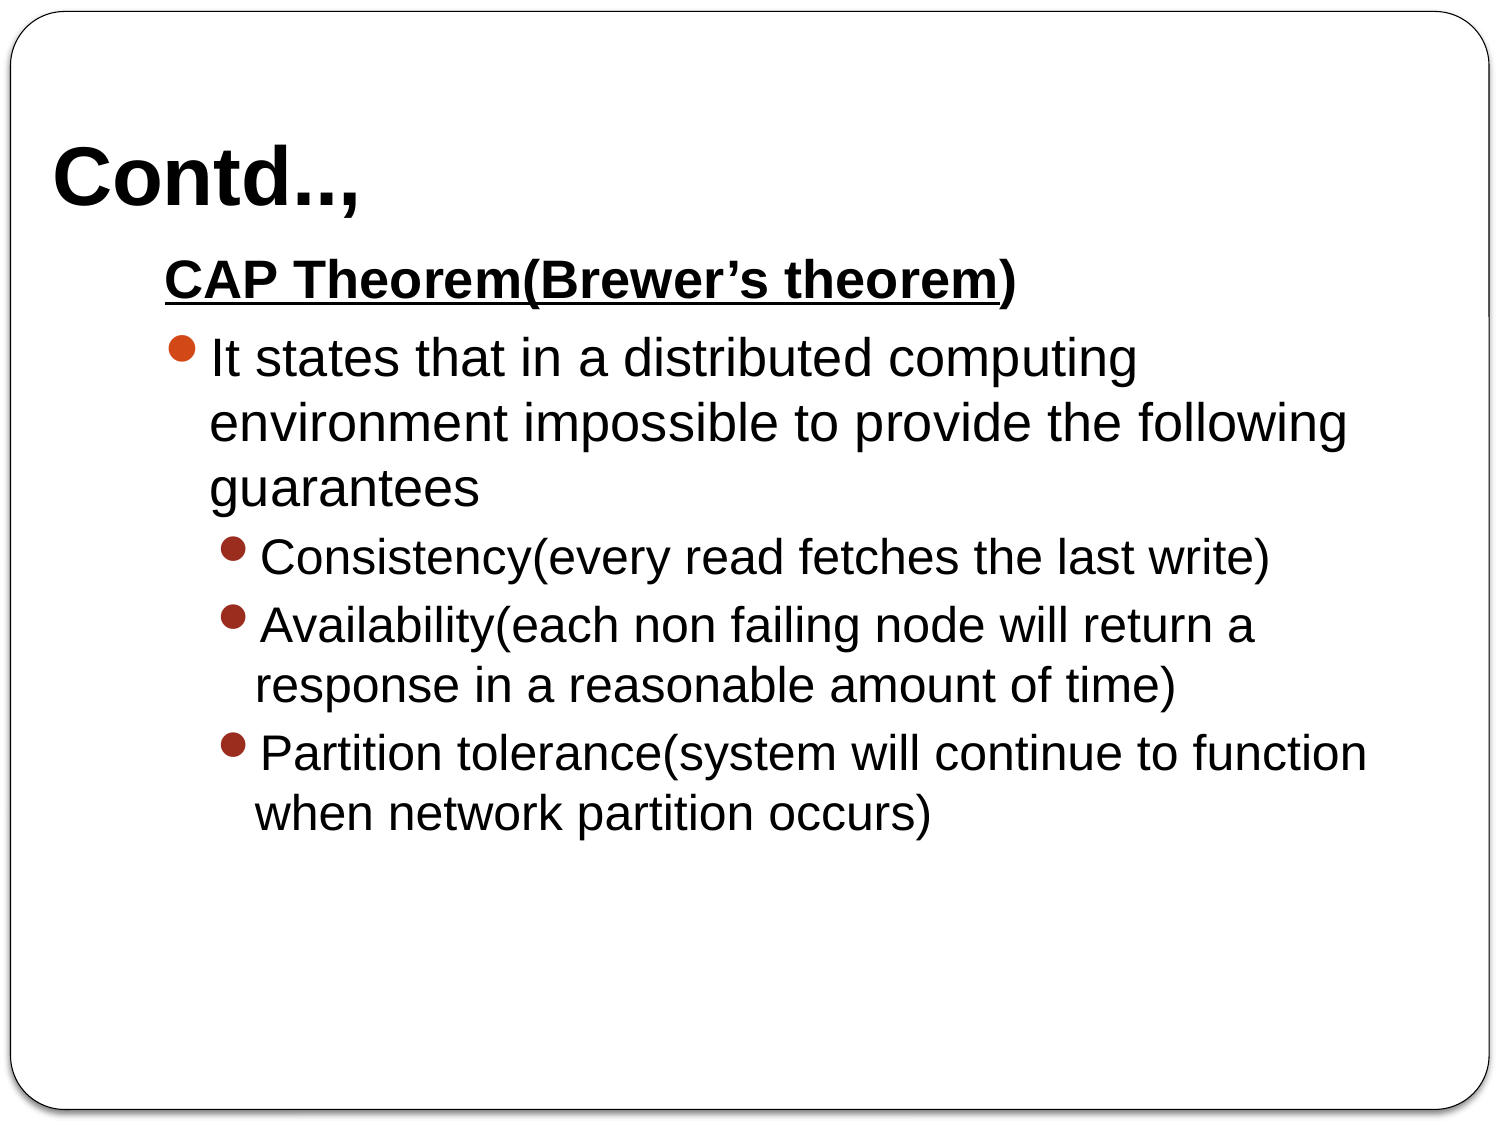

# Contd..,
CAP Theorem(Brewer’s theorem)
It states that in a distributed computing environment impossible to provide the following guarantees
Consistency(every read fetches the last write)
Availability(each non failing node will return a response in a reasonable amount of time)
Partition tolerance(system will continue to function when network partition occurs)